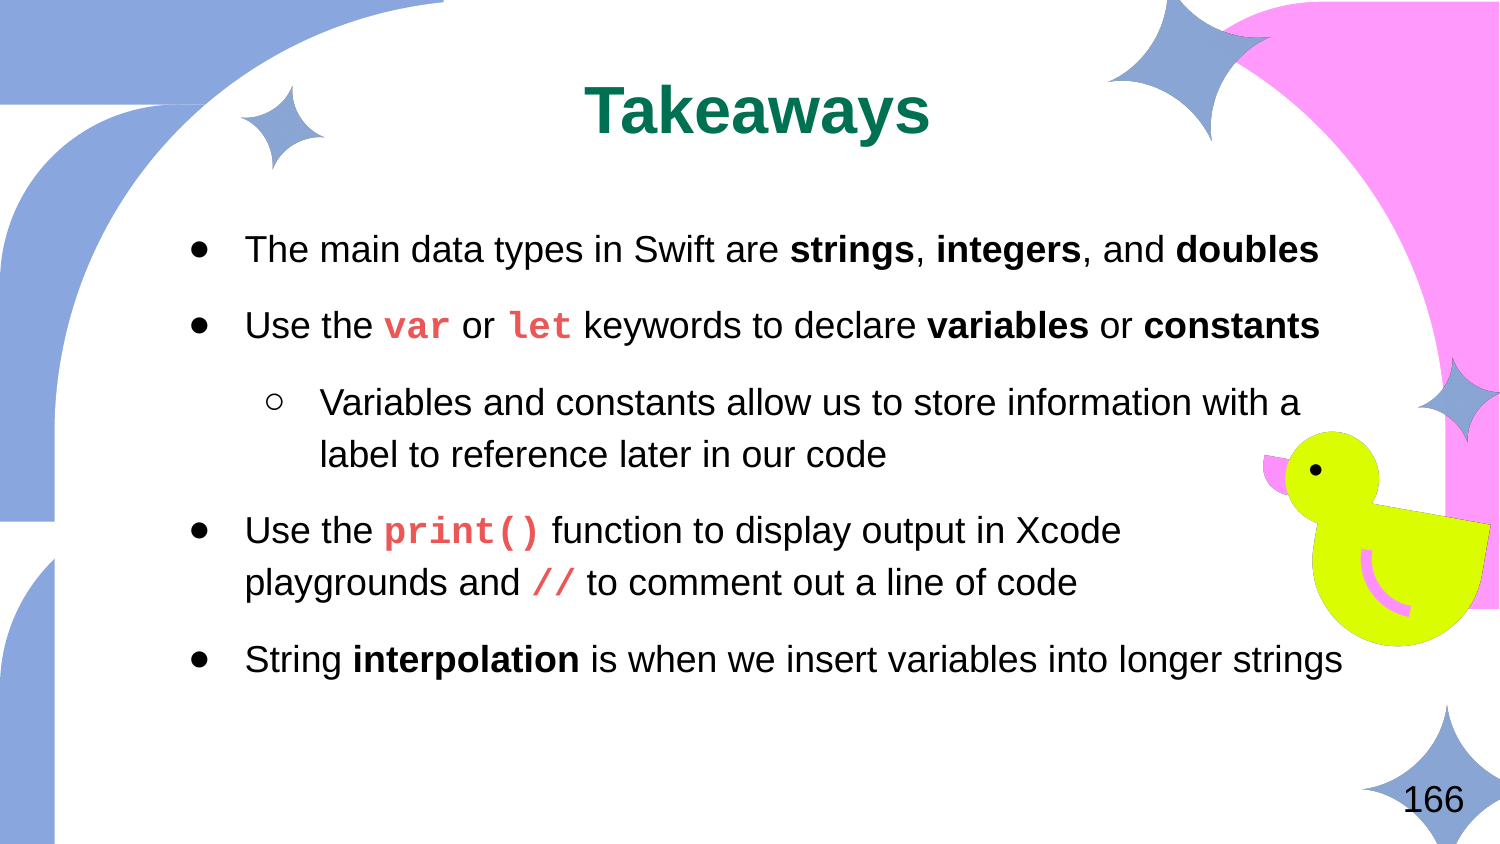

# Takeaways
The main data types in Swift are strings, integers, and doubles
Use the var or let keywords to declare variables or constants
Variables and constants allow us to store information with a label to reference later in our code
Use the print() function to display output in Xcode
playgrounds and // to comment out a line of code
String interpolation is when we insert variables into longer strings